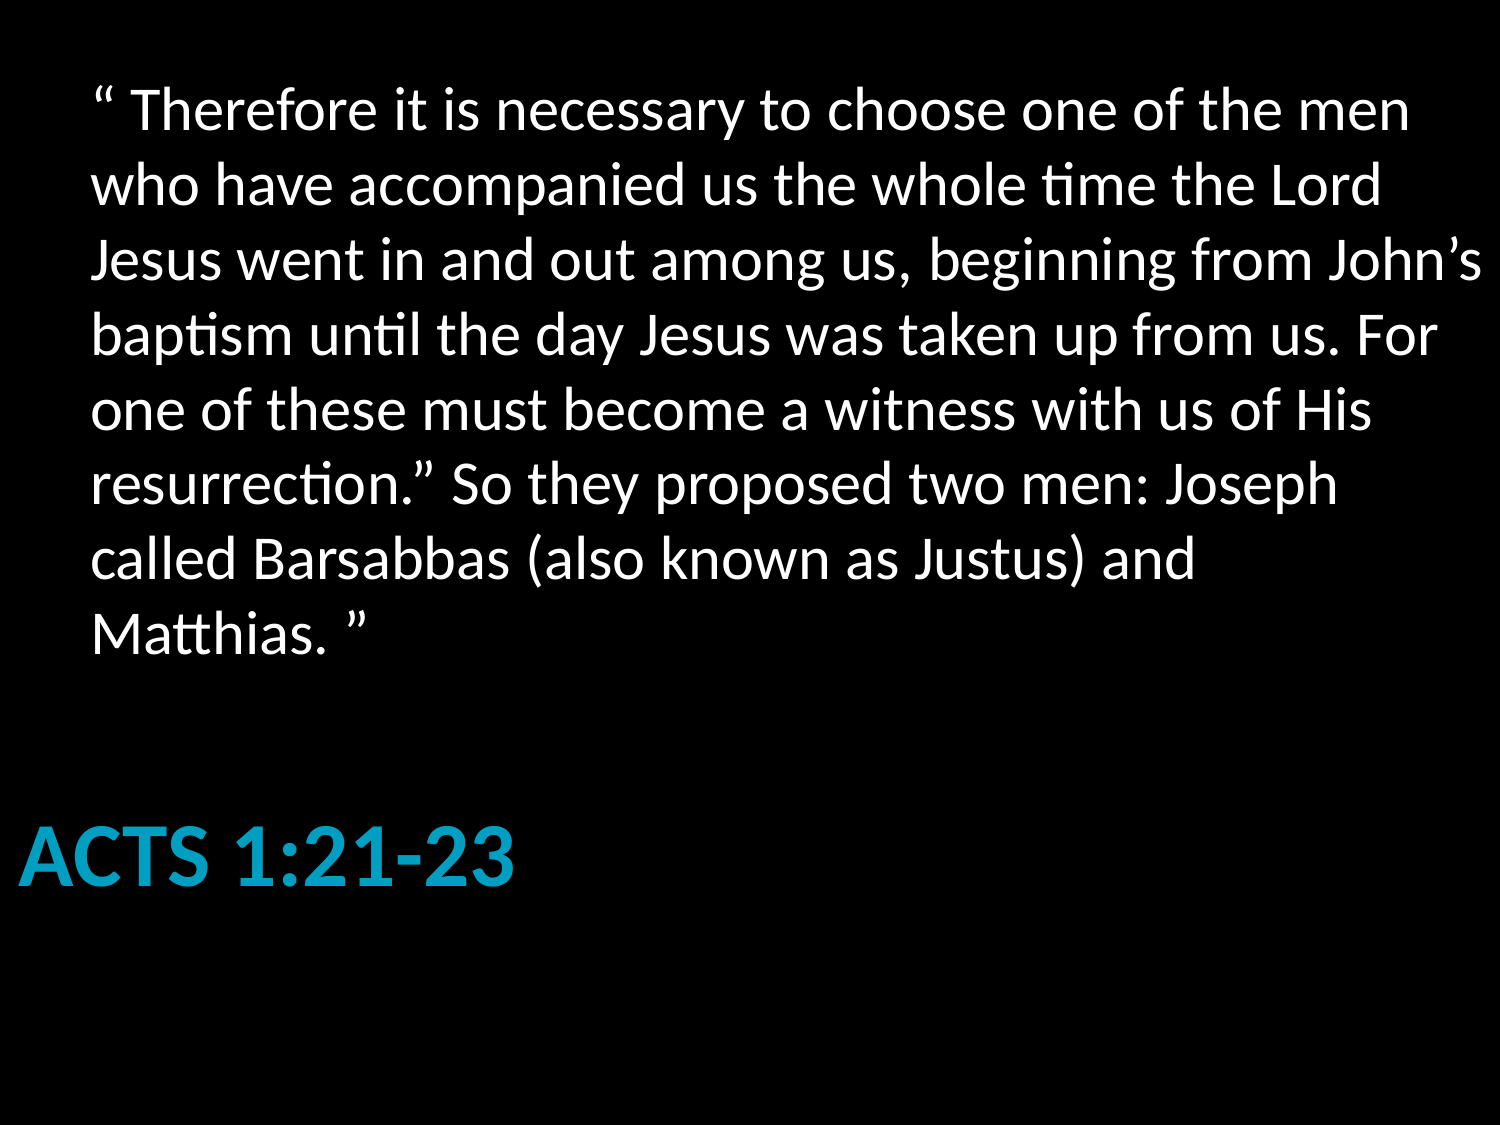

# “ Therefore it is necessary to choose one of the men who have accompanied us the whole time the Lord Jesus went in and out among us, beginning from John’s baptism until the day Jesus was taken up from us. For one of these must become a witness with us of His resurrection.” So they proposed two men: Joseph called Barsabbas (also known as Justus) and Matthias. ”
Acts 1:21-23